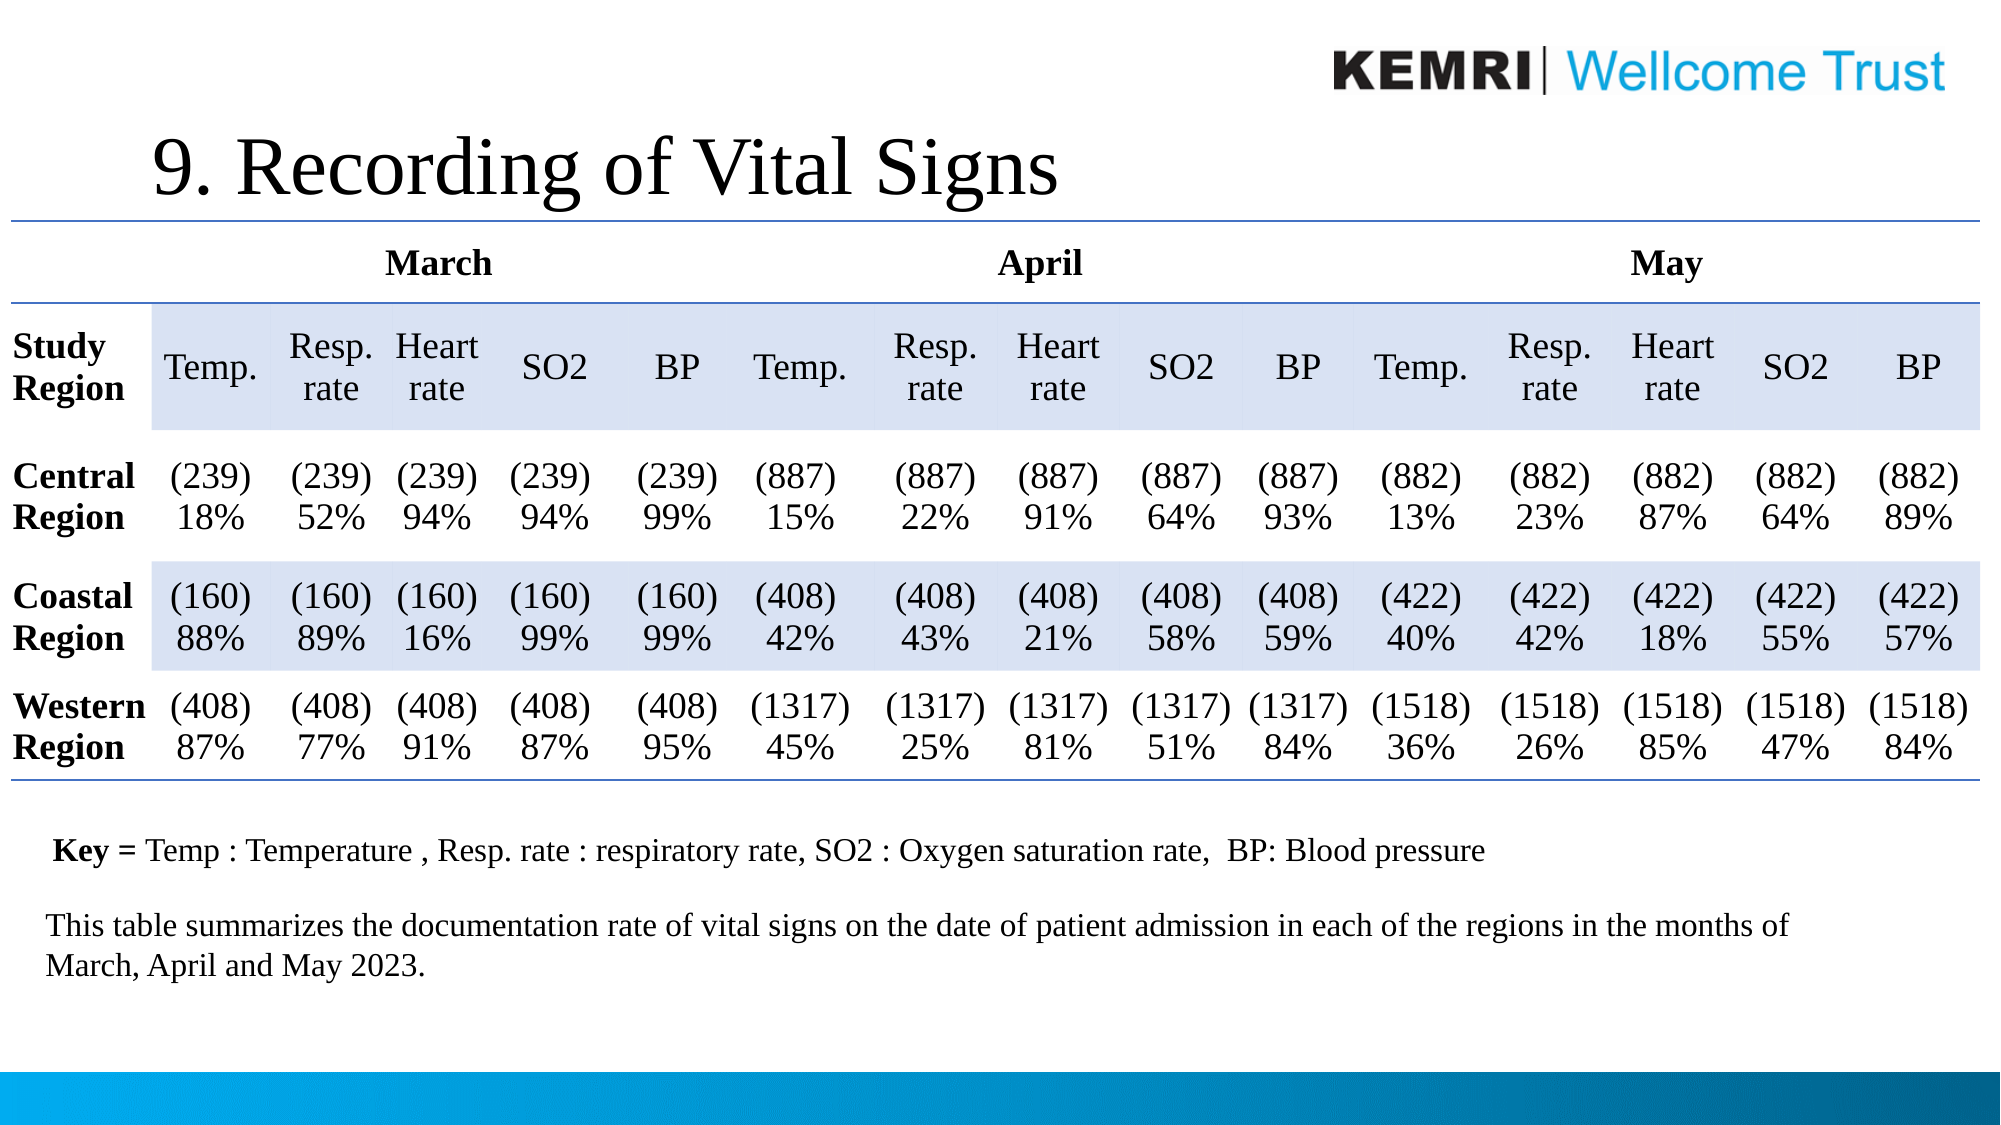

# 9. Recording of Vital Signs
|  | March |  |  |  |  | April |  |  |  |  | May |  |  |  |  |
| --- | --- | --- | --- | --- | --- | --- | --- | --- | --- | --- | --- | --- | --- | --- | --- |
| Study Region | Temp. | Resp. rate | Heart rate | SO2 | BP | Temp. | Resp. rate | Heart rate | SO2 | BP | Temp. | Resp. rate | Heart rate | SO2 | BP |
| Central Region | (239) 18% | (239) 52% | (239) 94% | (239) 94% | (239) 99% | (887) 15% | (887) 22% | (887) 91% | (887) 64% | (887) 93% | (882) 13% | (882) 23% | (882) 87% | (882) 64% | (882) 89% |
| Coastal Region | (160) 88% | (160) 89% | (160) 16% | (160) 99% | (160) 99% | (408) 42% | (408) 43% | (408) 21% | (408) 58% | (408) 59% | (422) 40% | (422) 42% | (422) 18% | (422) 55% | (422) 57% |
| Western Region | (408) 87% | (408) 77% | (408) 91% | (408) 87% | (408) 95% | (1317) 45% | (1317) 25% | (1317) 81% | (1317) 51% | (1317) 84% | (1518) 36% | (1518) 26% | (1518) 85% | (1518) 47% | (1518) 84% |
Key = Temp : Temperature , Resp. rate : respiratory rate, SO2 : Oxygen saturation rate,  BP: Blood pressure
This table summarizes the documentation rate of vital signs on the date of patient admission in each of the regions in the months of March, April and May 2023.